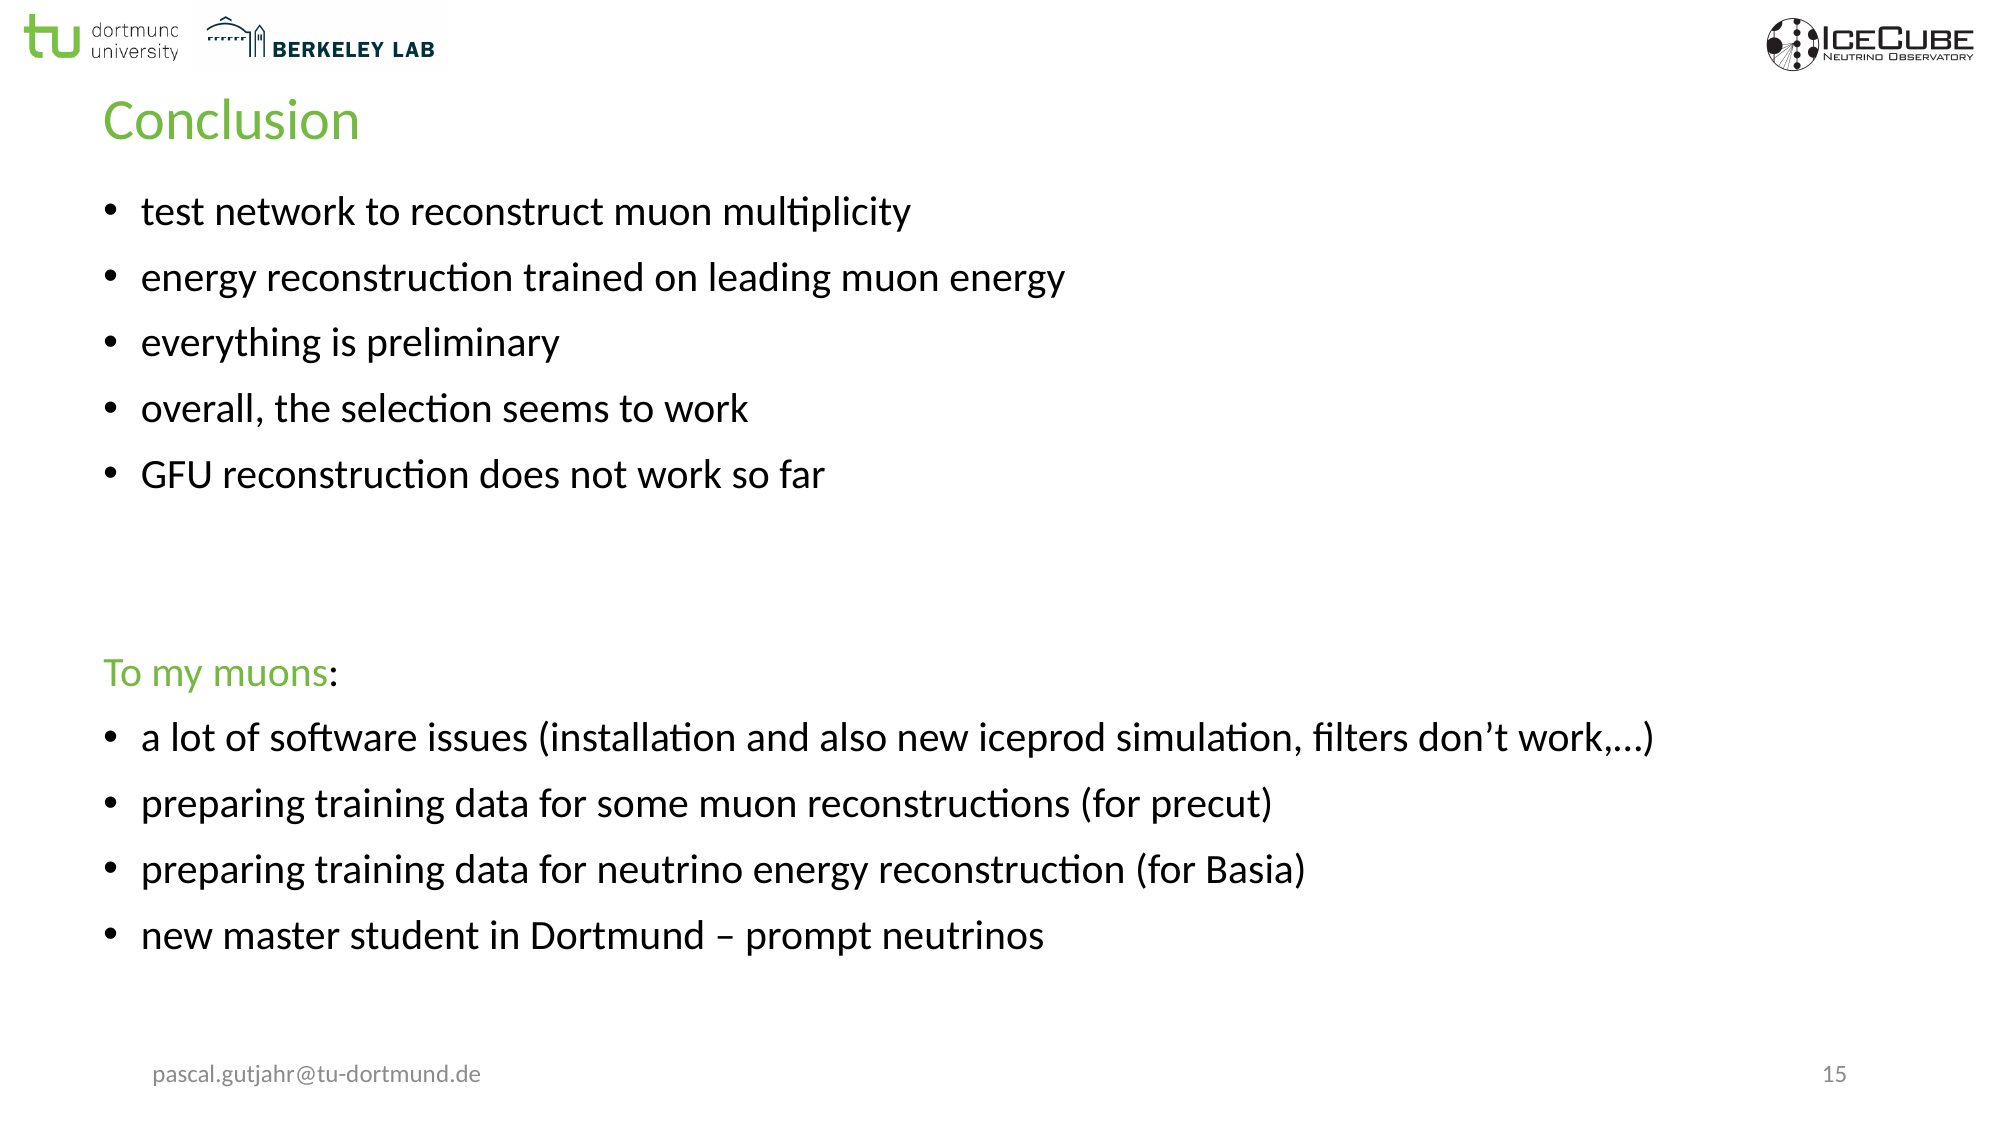

# Conclusion
test network to reconstruct muon multiplicity
energy reconstruction trained on leading muon energy
everything is preliminary
overall, the selection seems to work
GFU reconstruction does not work so far

To my muons:
a lot of software issues (installation and also new iceprod simulation, filters don’t work,…)
preparing training data for some muon reconstructions (for precut)
preparing training data for neutrino energy reconstruction (for Basia)
new master student in Dortmund – prompt neutrinos
pascal.gutjahr@tu-dortmund.de
15